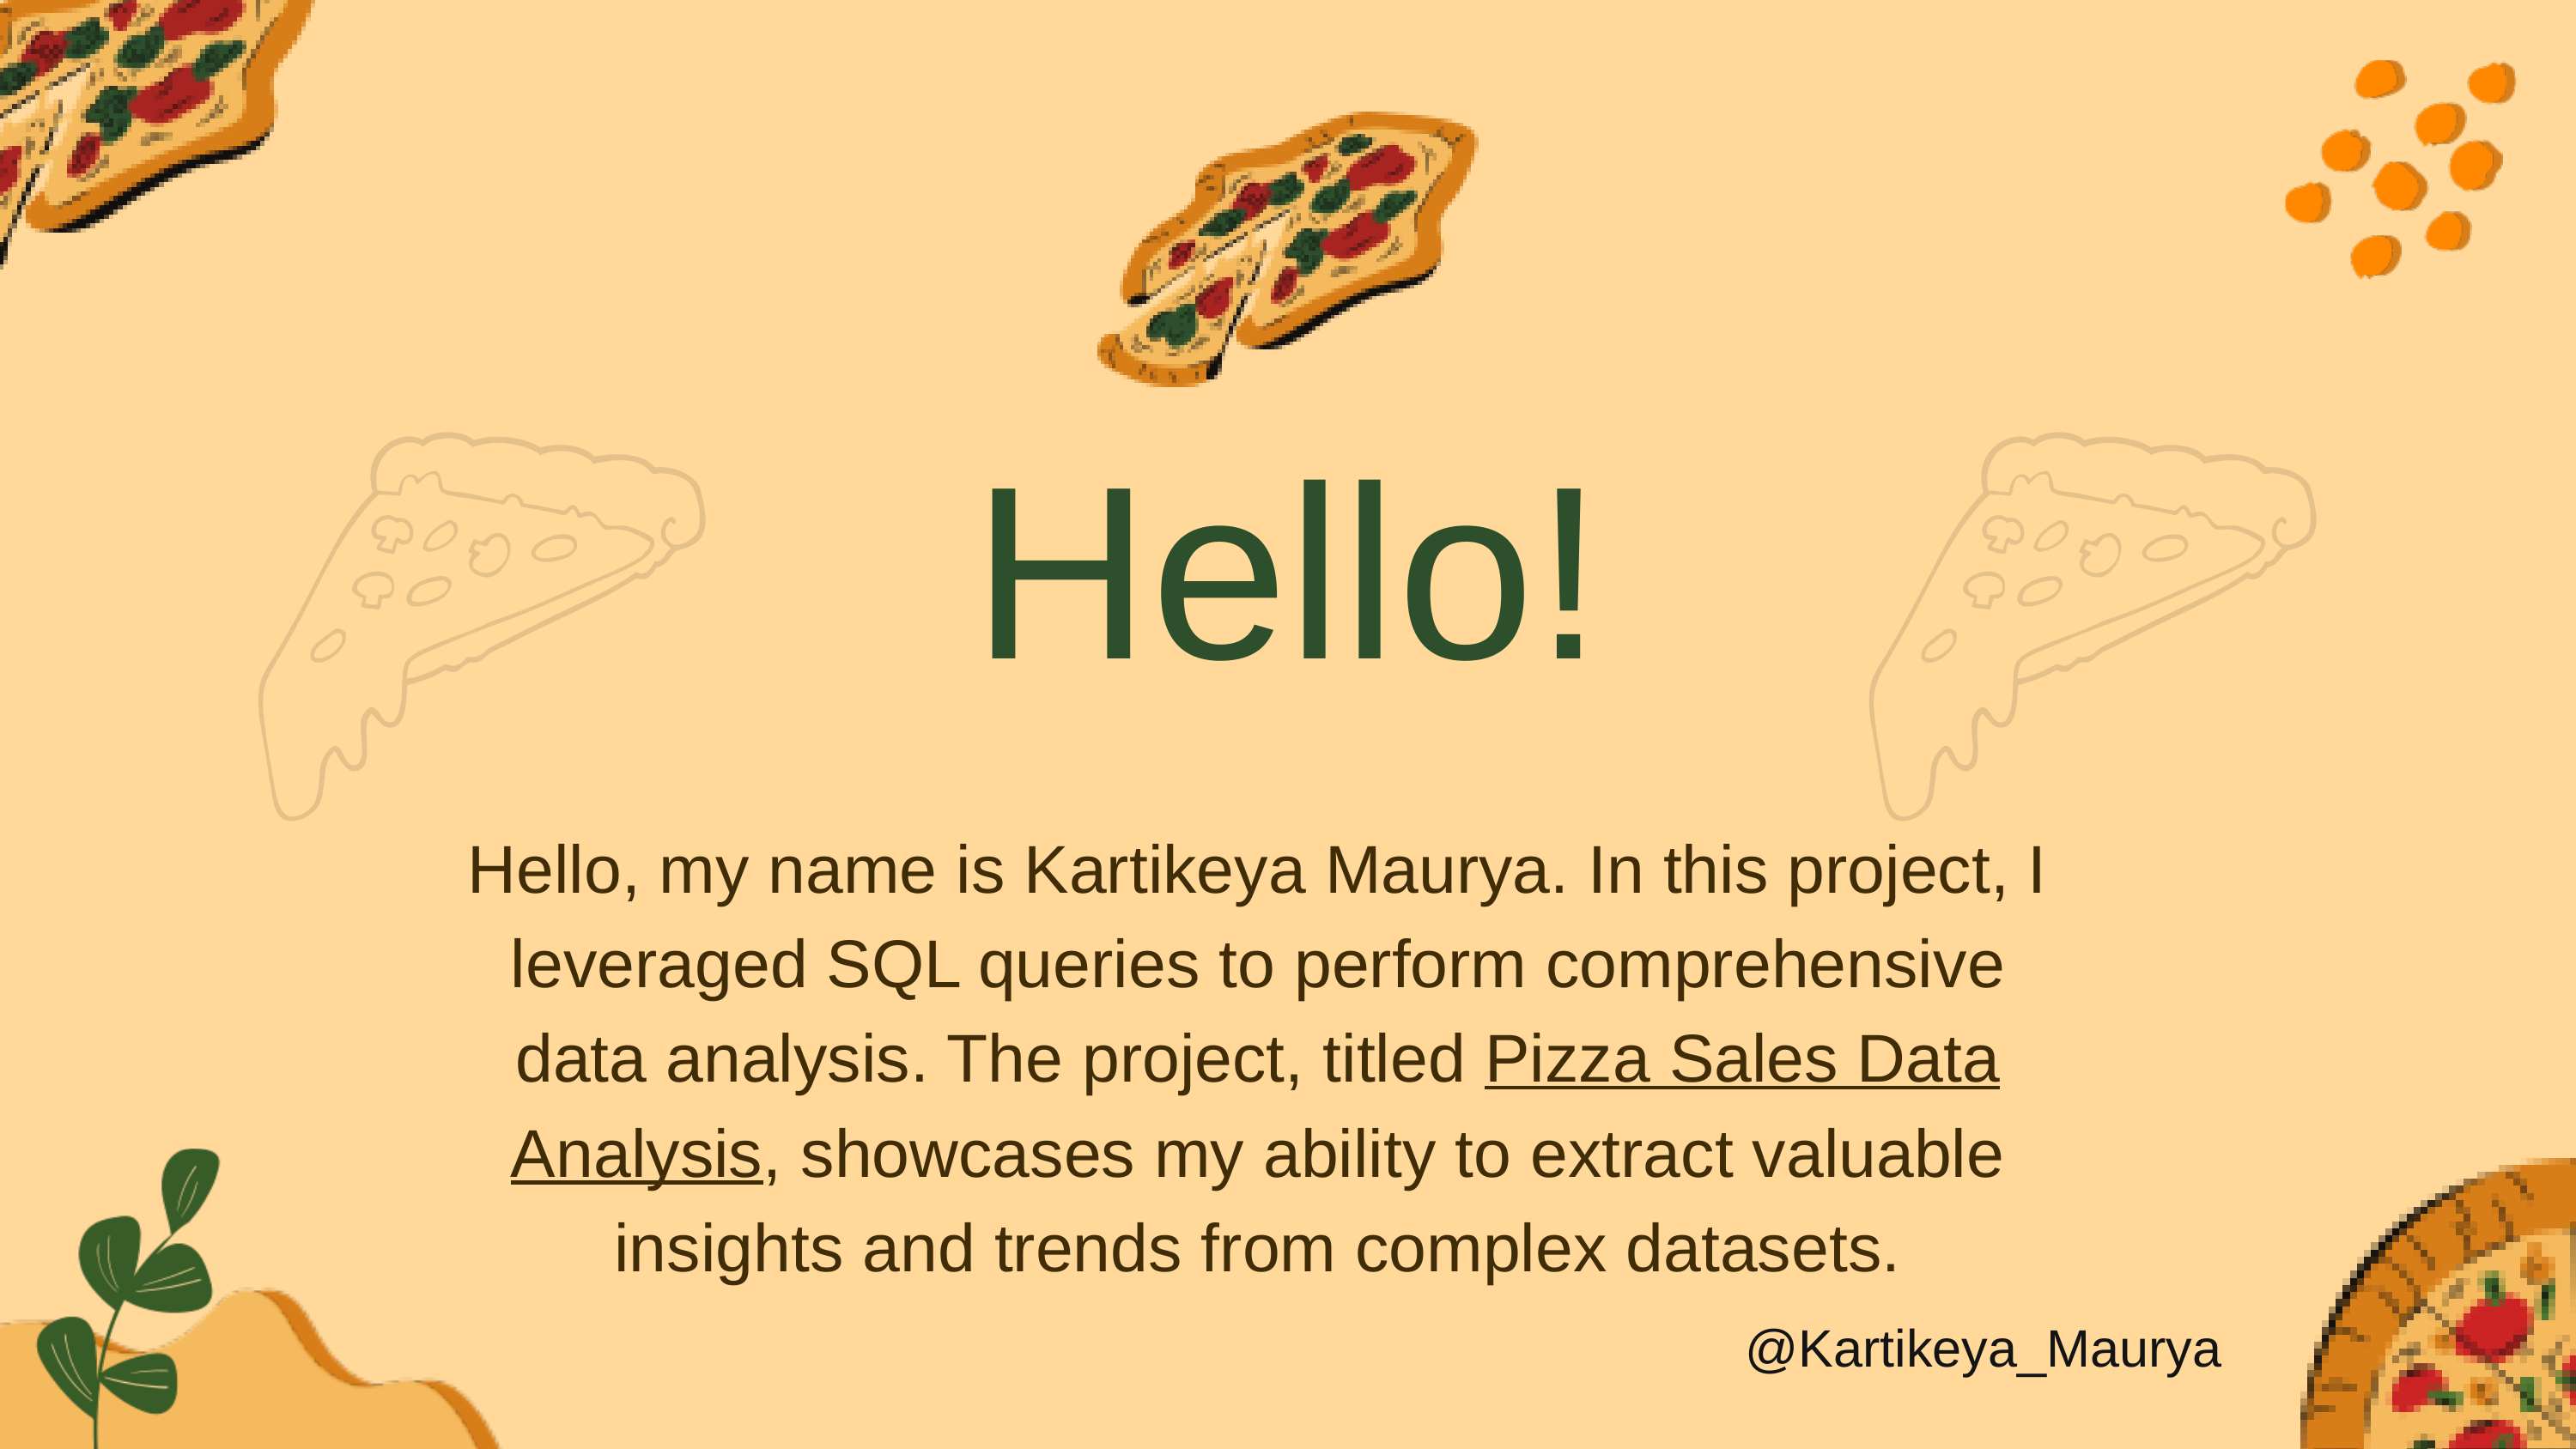

Hello!
Hello, my name is Kartikeya Maurya. In this project, I leveraged SQL queries to perform comprehensive data analysis. The project, titled Pizza Sales Data Analysis, showcases my ability to extract valuable insights and trends from complex datasets.

@Kartikeya_Maurya